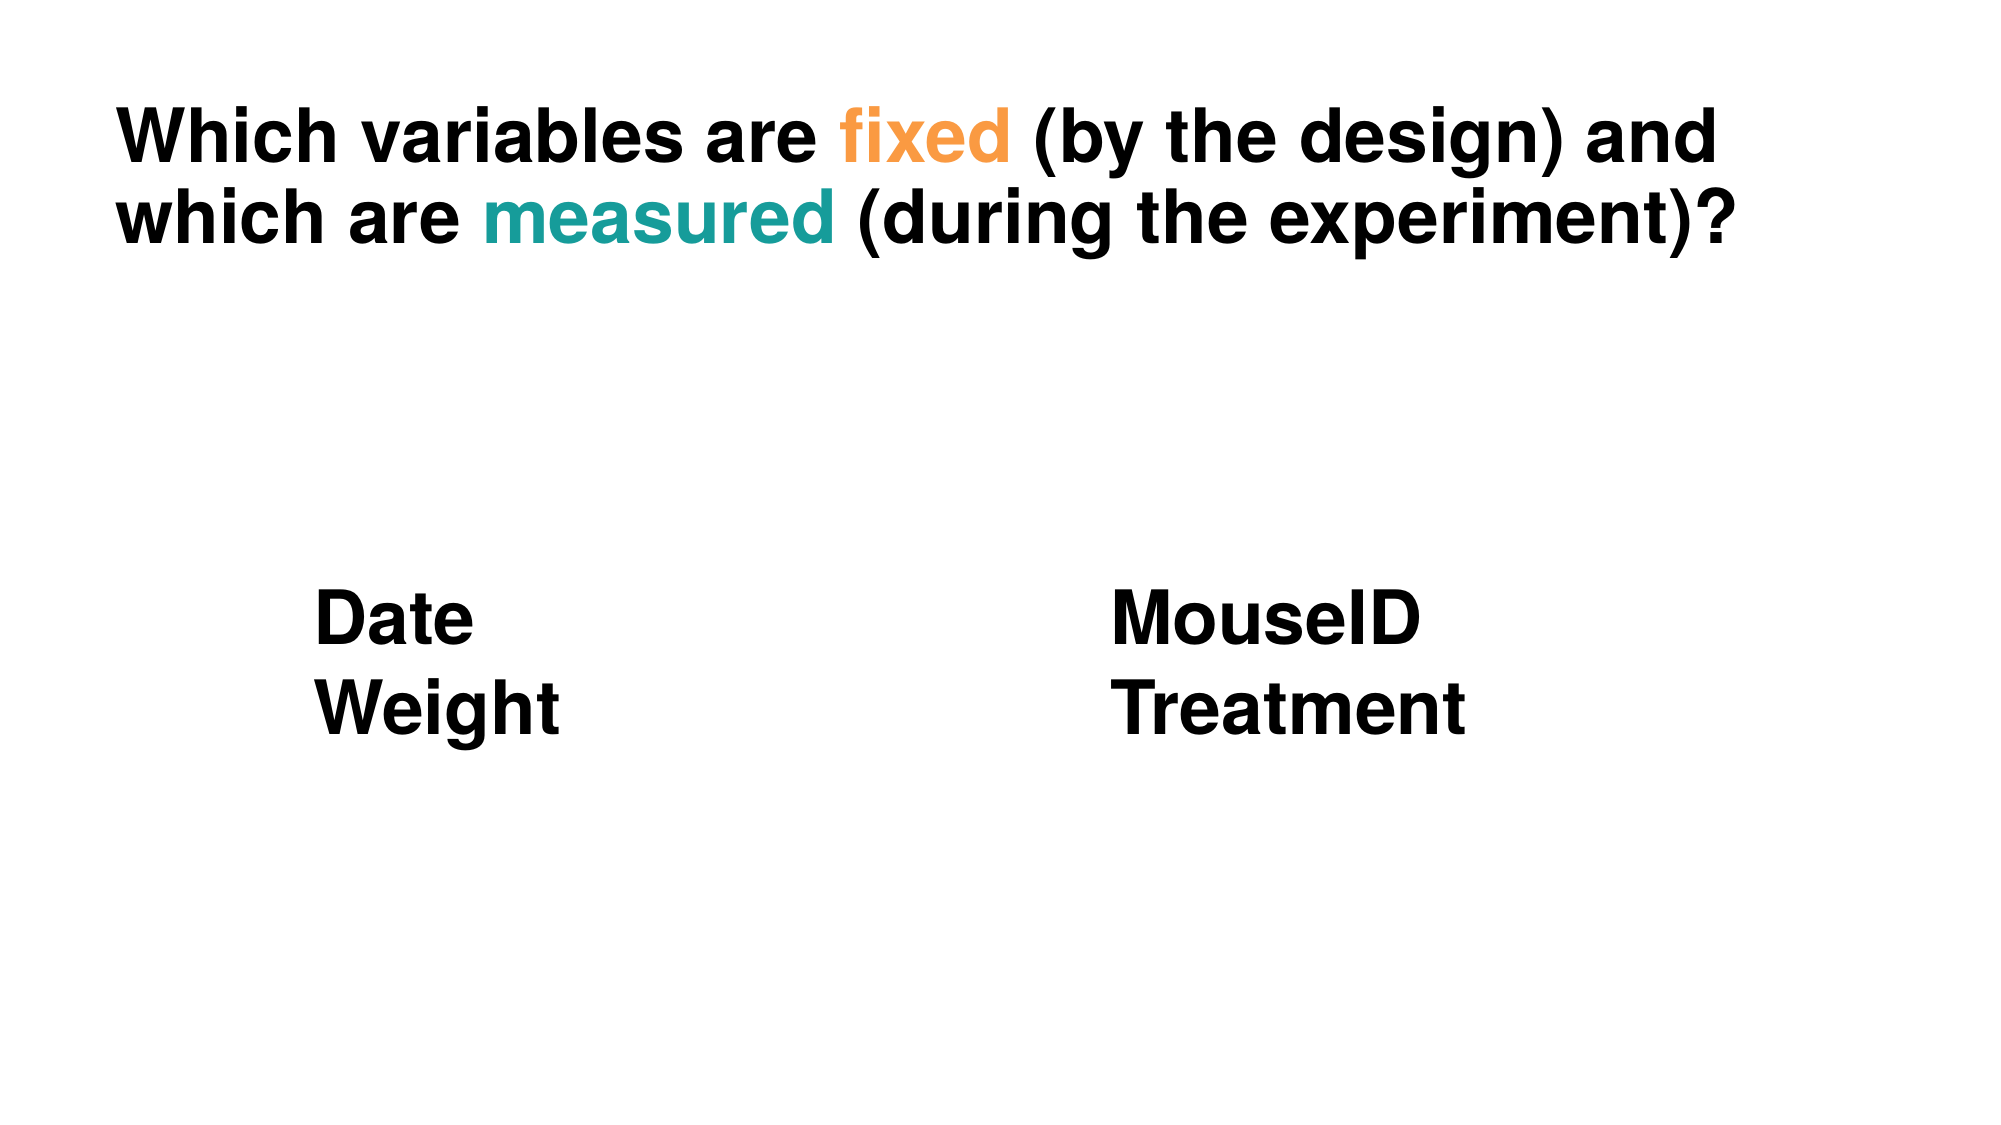

# Which variables are fixed (by the design) and which are measured (during the experiment)?
Date
Weight
MouseID
Treatment